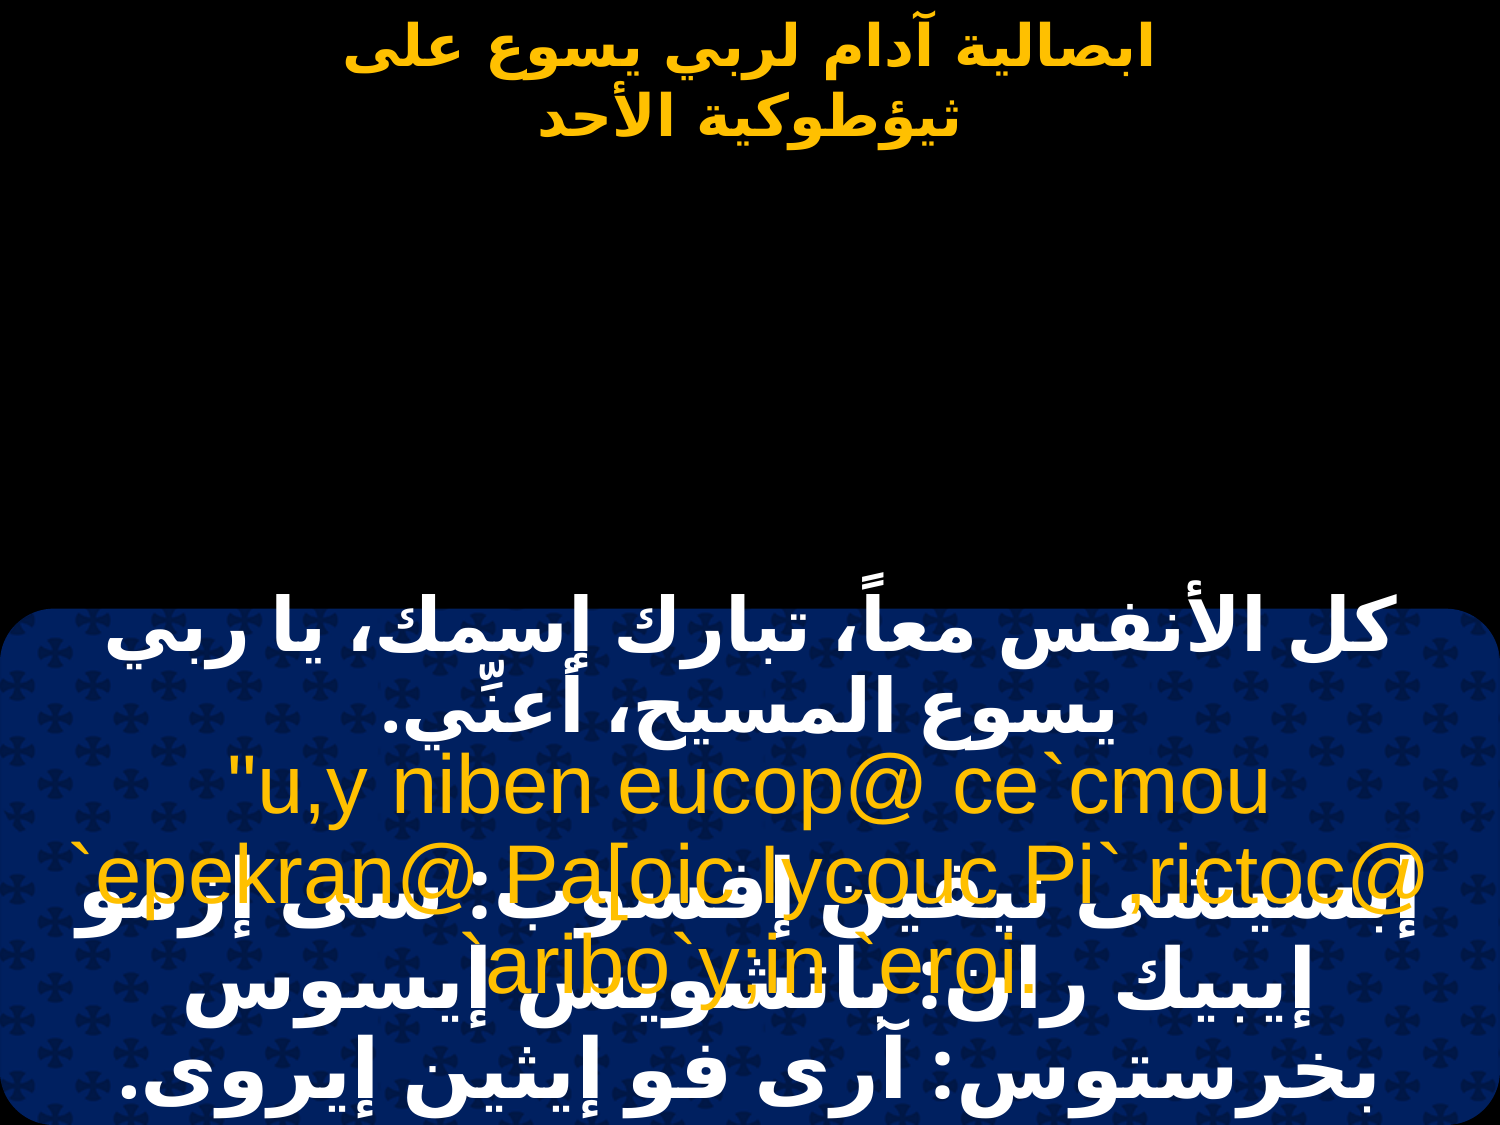

#
كل الأنفس معاً، تبارك إسمك، يا ربي يسوع المسيح، أعنِّي.
"u,y niben eucop@ ce`cmou `epekran@ Pa[oic Iycouc Pi`,rictoc@ `aribo`y;in `eroi.
إبسيشى نيفين إفسوب: سى إزمو إيبيك ران: باتشويس إيسوس بخرستوس: آرى فو إيثين إيروى.